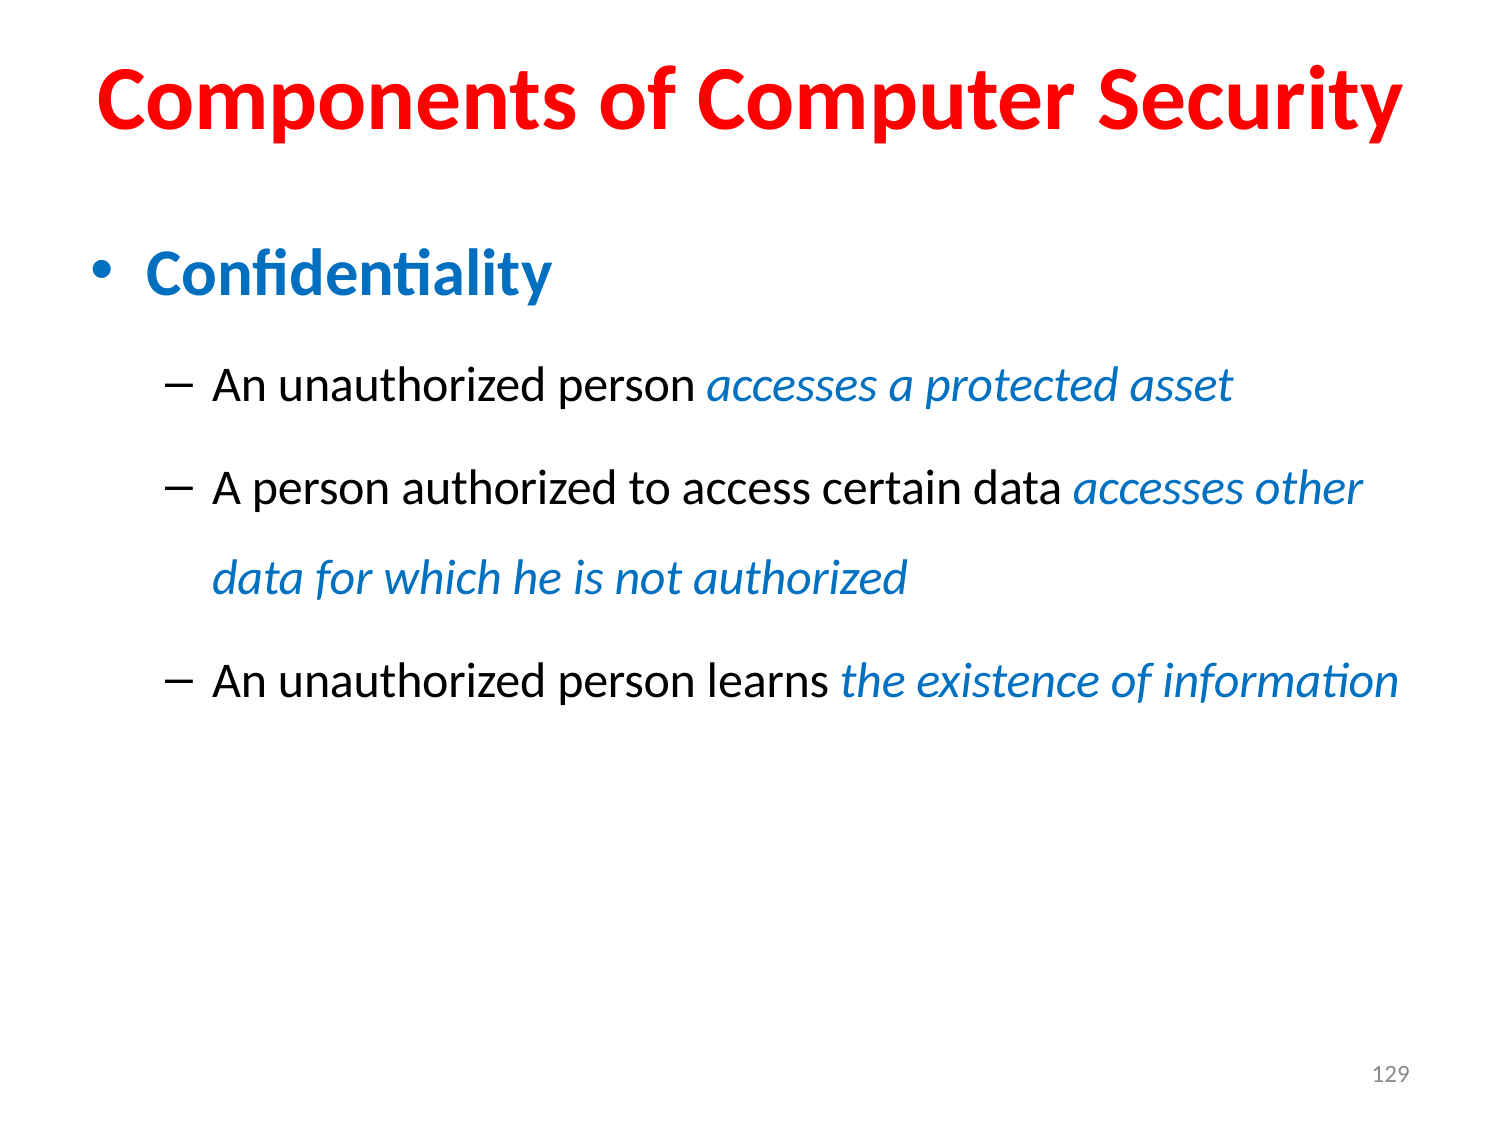

Components of Computer Security
Confidentiality
An unauthorized person accesses a protected asset
A person authorized to access certain data accesses other data for which he is not authorized
An unauthorized person learns the existence of information

129